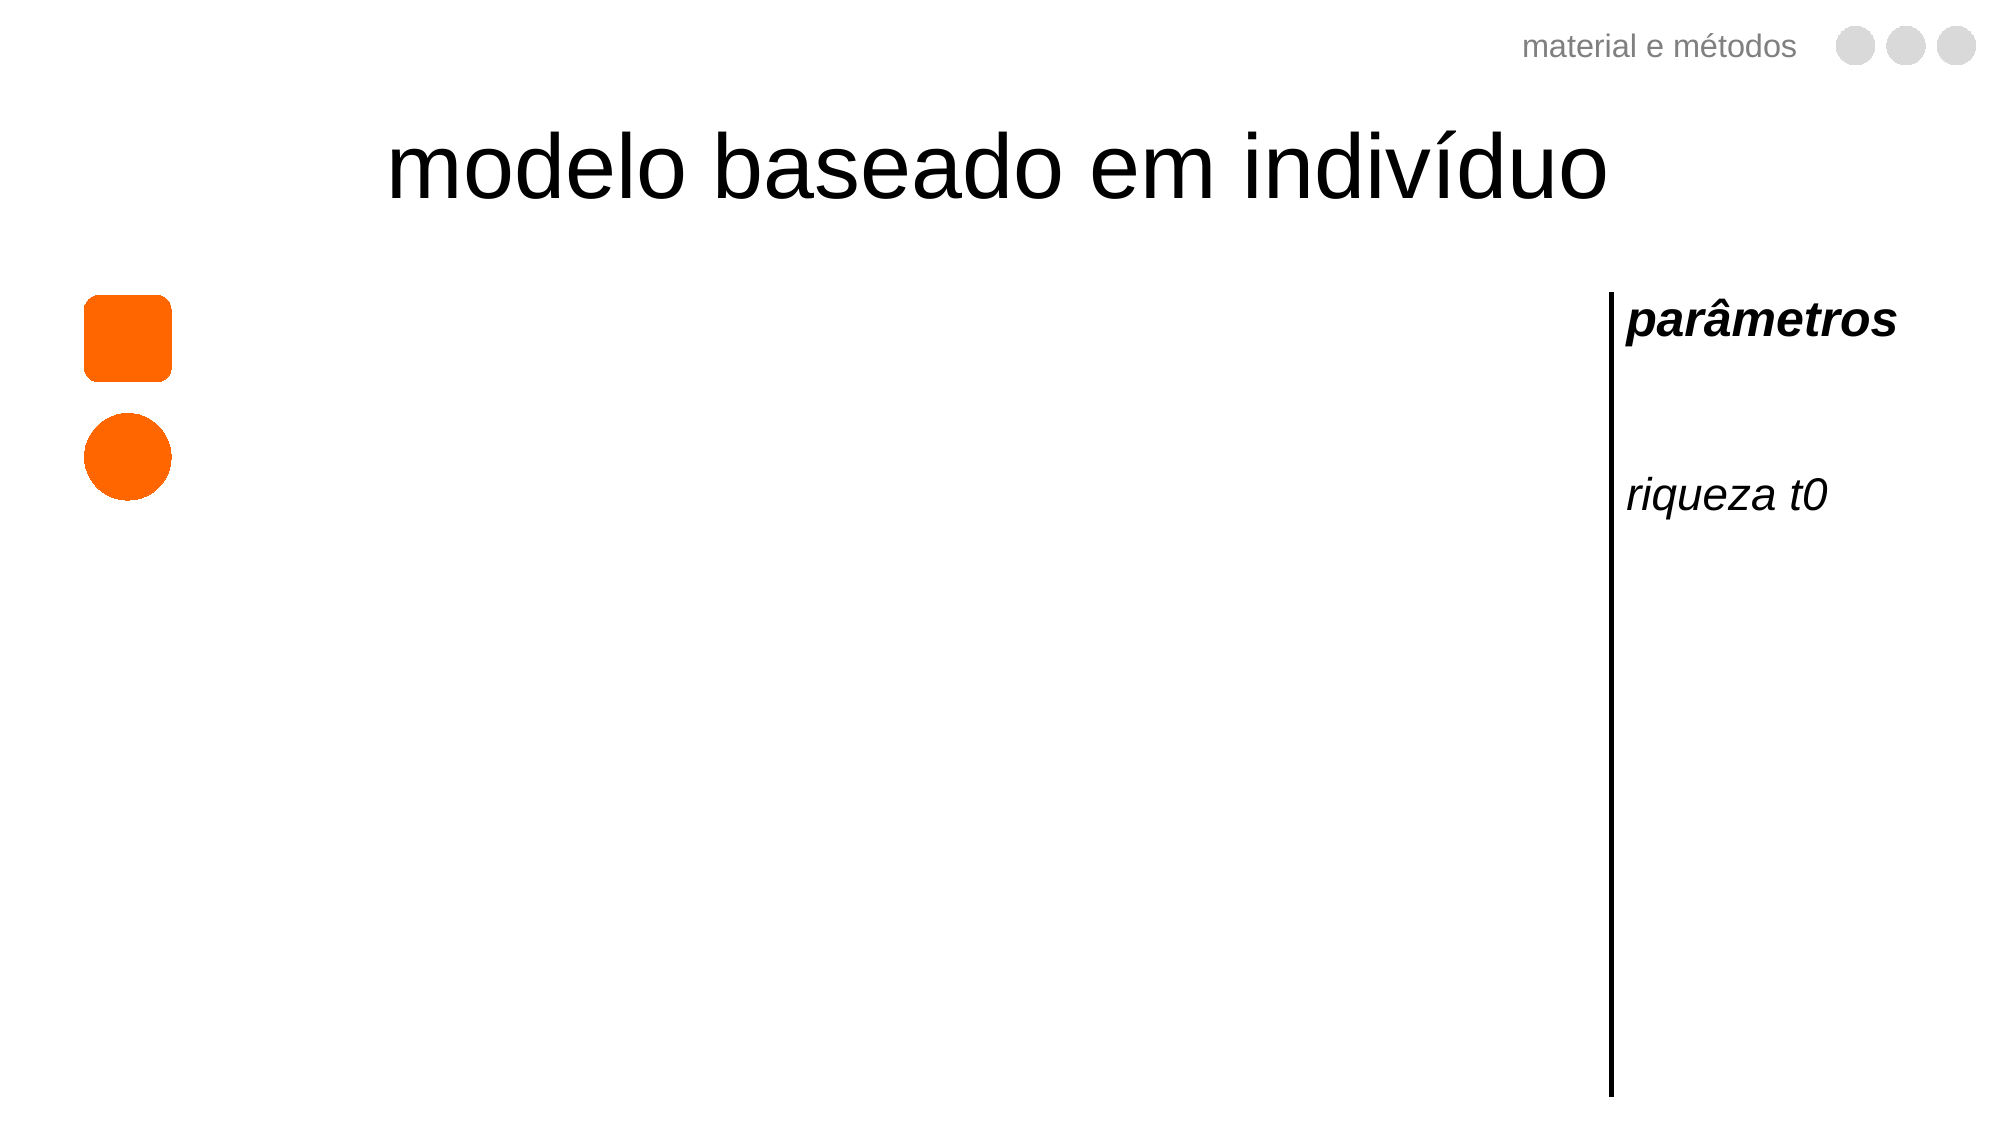

material e métodos

# modelo baseado em indivíduo
parâmetros

riqueza t0